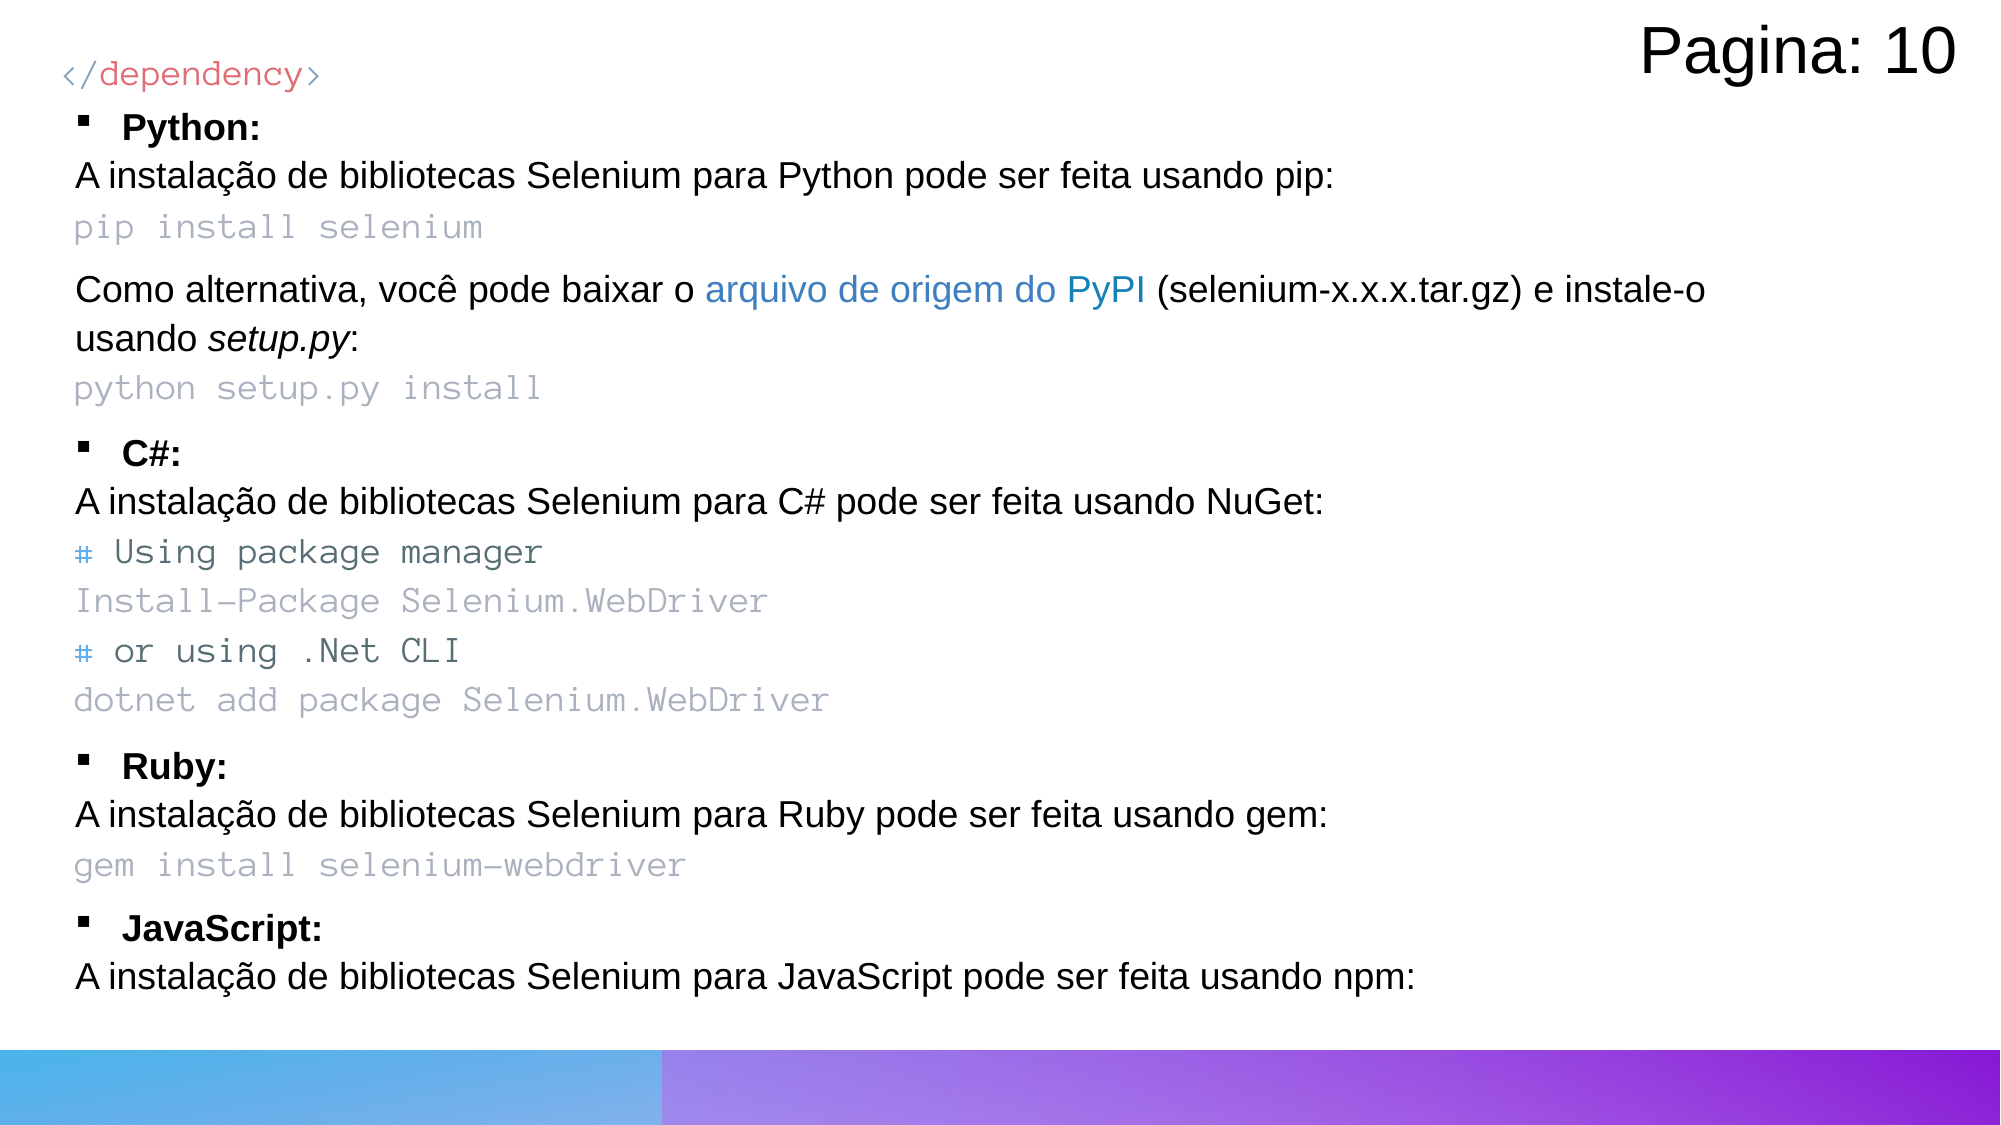

Pagina: 10
</dependency>
Python:
A instalação de bibliotecas Selenium para Python pode ser feita usando pip:
pip install selenium
Como alternativa, você pode baixar o arquivo de origem do PyPI (selenium-x.x.x.tar.gz) e instale-o usando setup.py:
python setup.py install
C#:
A instalação de bibliotecas Selenium para C# pode ser feita usando NuGet:
# Using package manager
Install-Package Selenium.WebDriver
# or using .Net CLI
dotnet add package Selenium.WebDriver

Ruby:
A instalação de bibliotecas Selenium para Ruby pode ser feita usando gem:
gem install selenium-webdriver
JavaScript:
A instalação de bibliotecas Selenium para JavaScript pode ser feita usando npm: